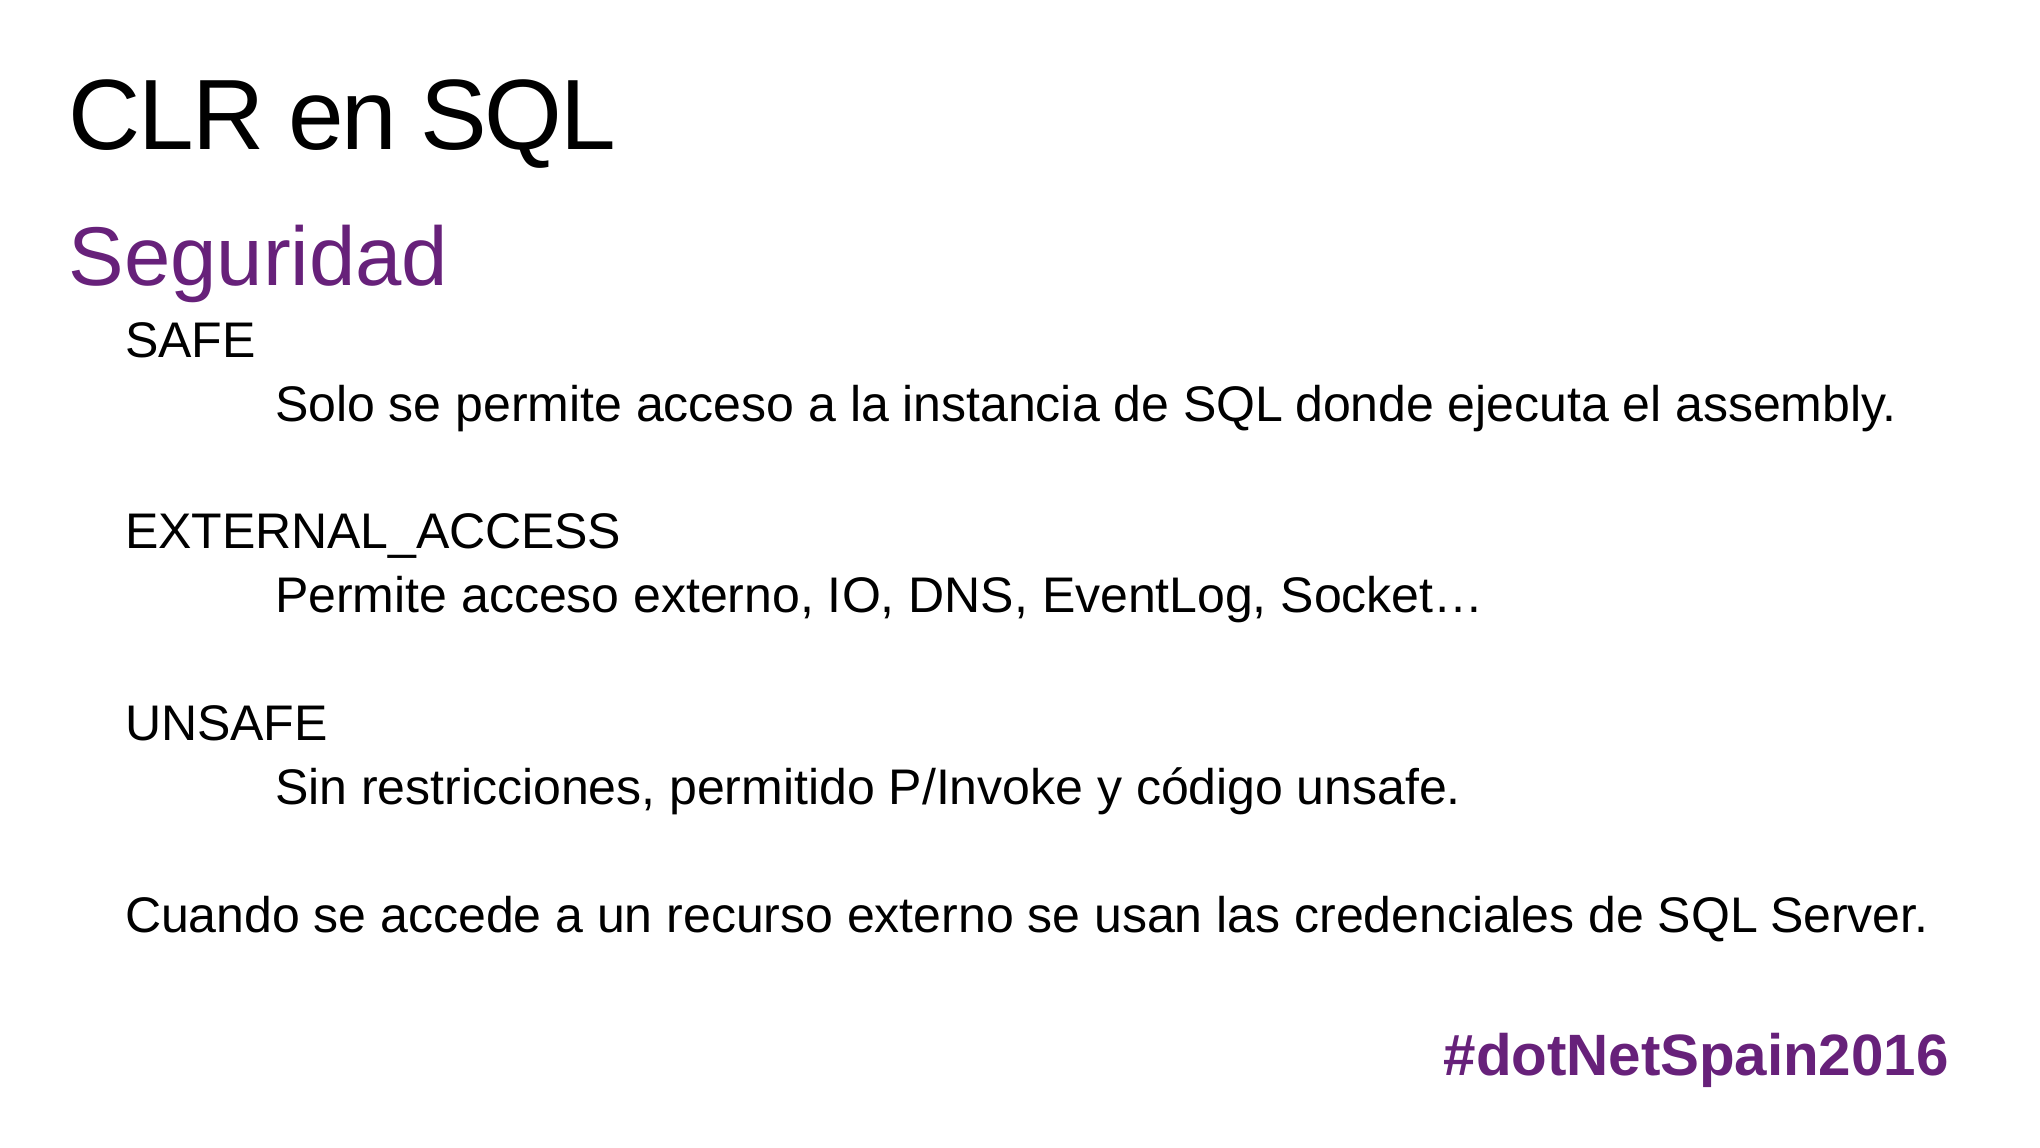

# CLR en SQL
Seguridad
SAFE
	Solo se permite acceso a la instancia de SQL donde ejecuta el assembly.

EXTERNAL_ACCESS
	Permite acceso externo, IO, DNS, EventLog, Socket…

UNSAFE
	Sin restricciones, permitido P/Invoke y código unsafe.

Cuando se accede a un recurso externo se usan las credenciales de SQL Server.